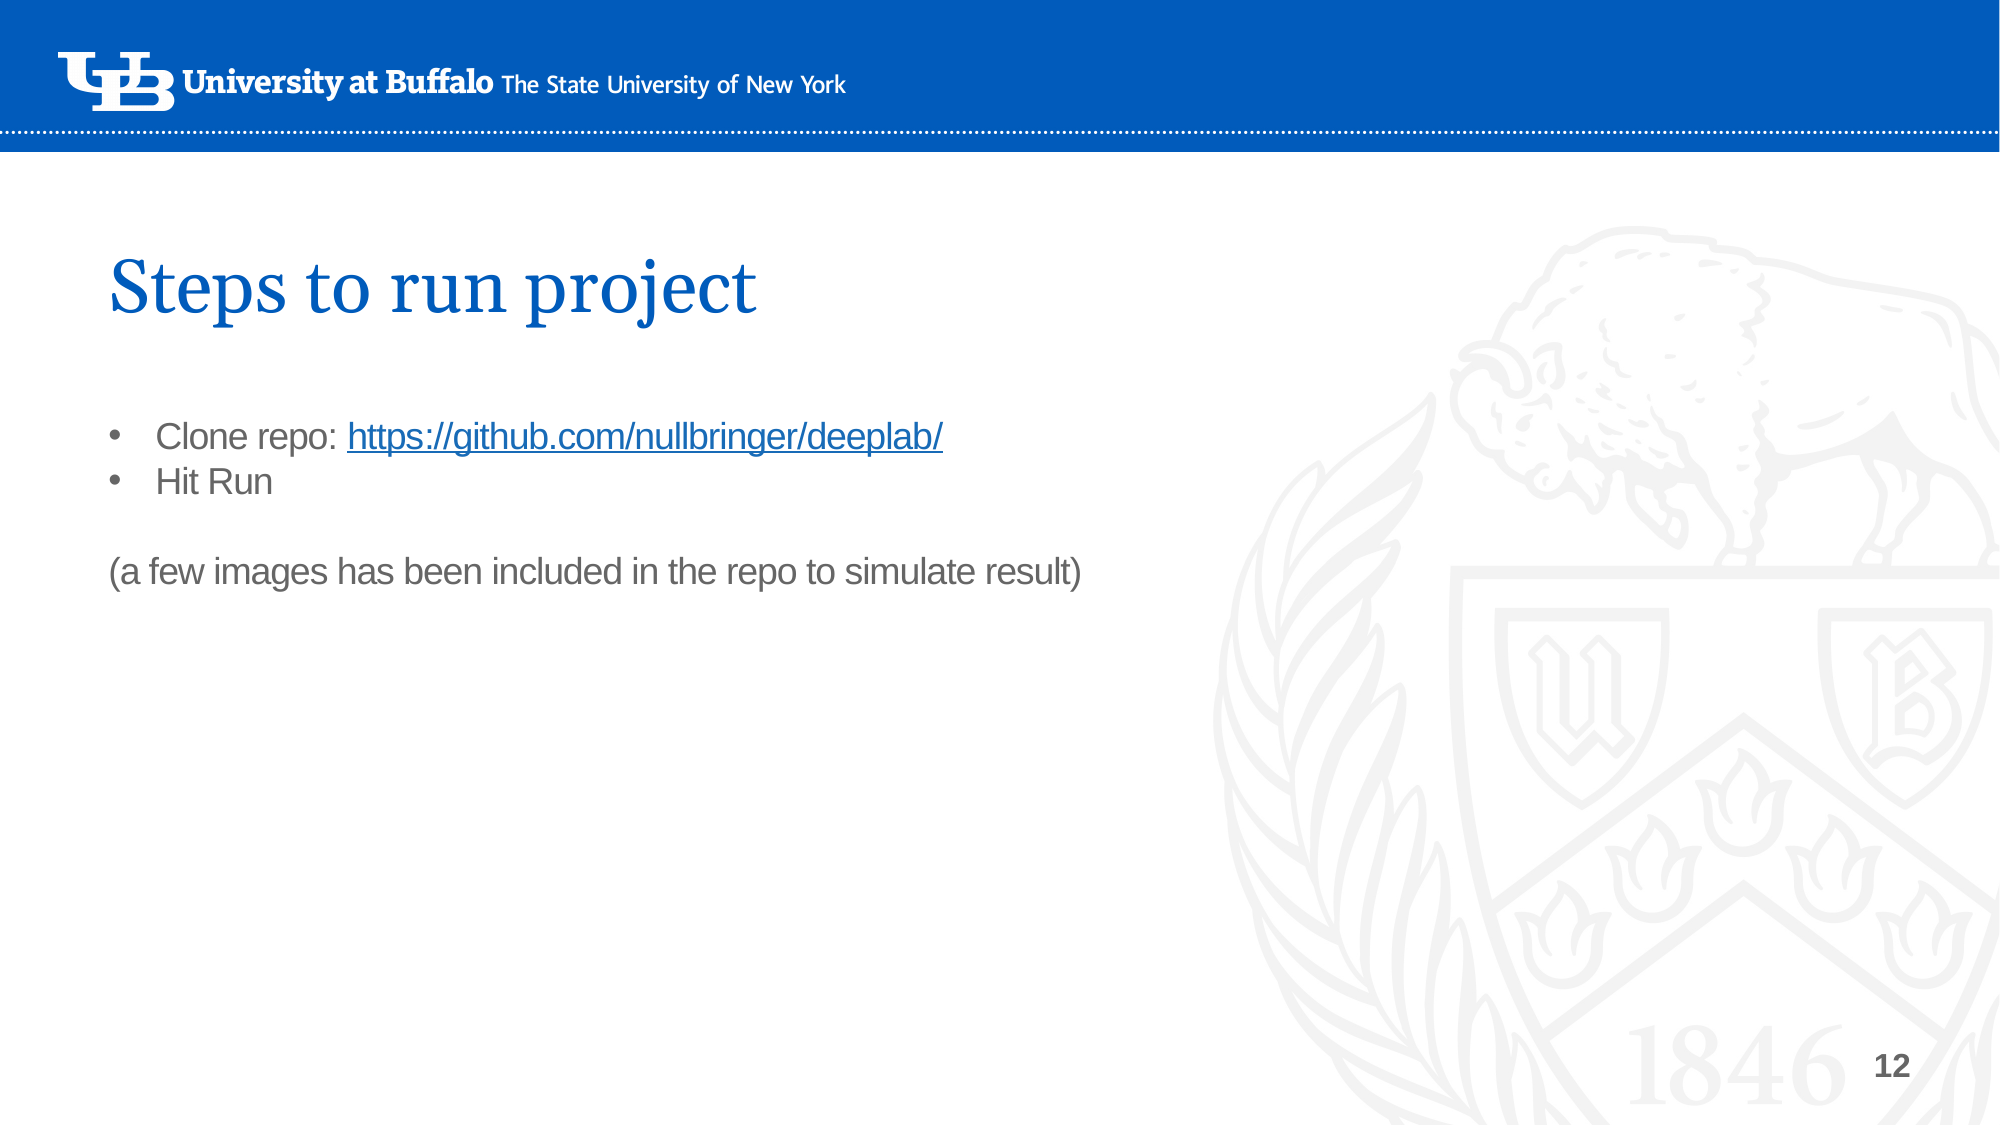

# Steps to run project

Clone repo: https://github.com/nullbringer/deeplab/
Hit Run

(a few images has been included in the repo to simulate result)